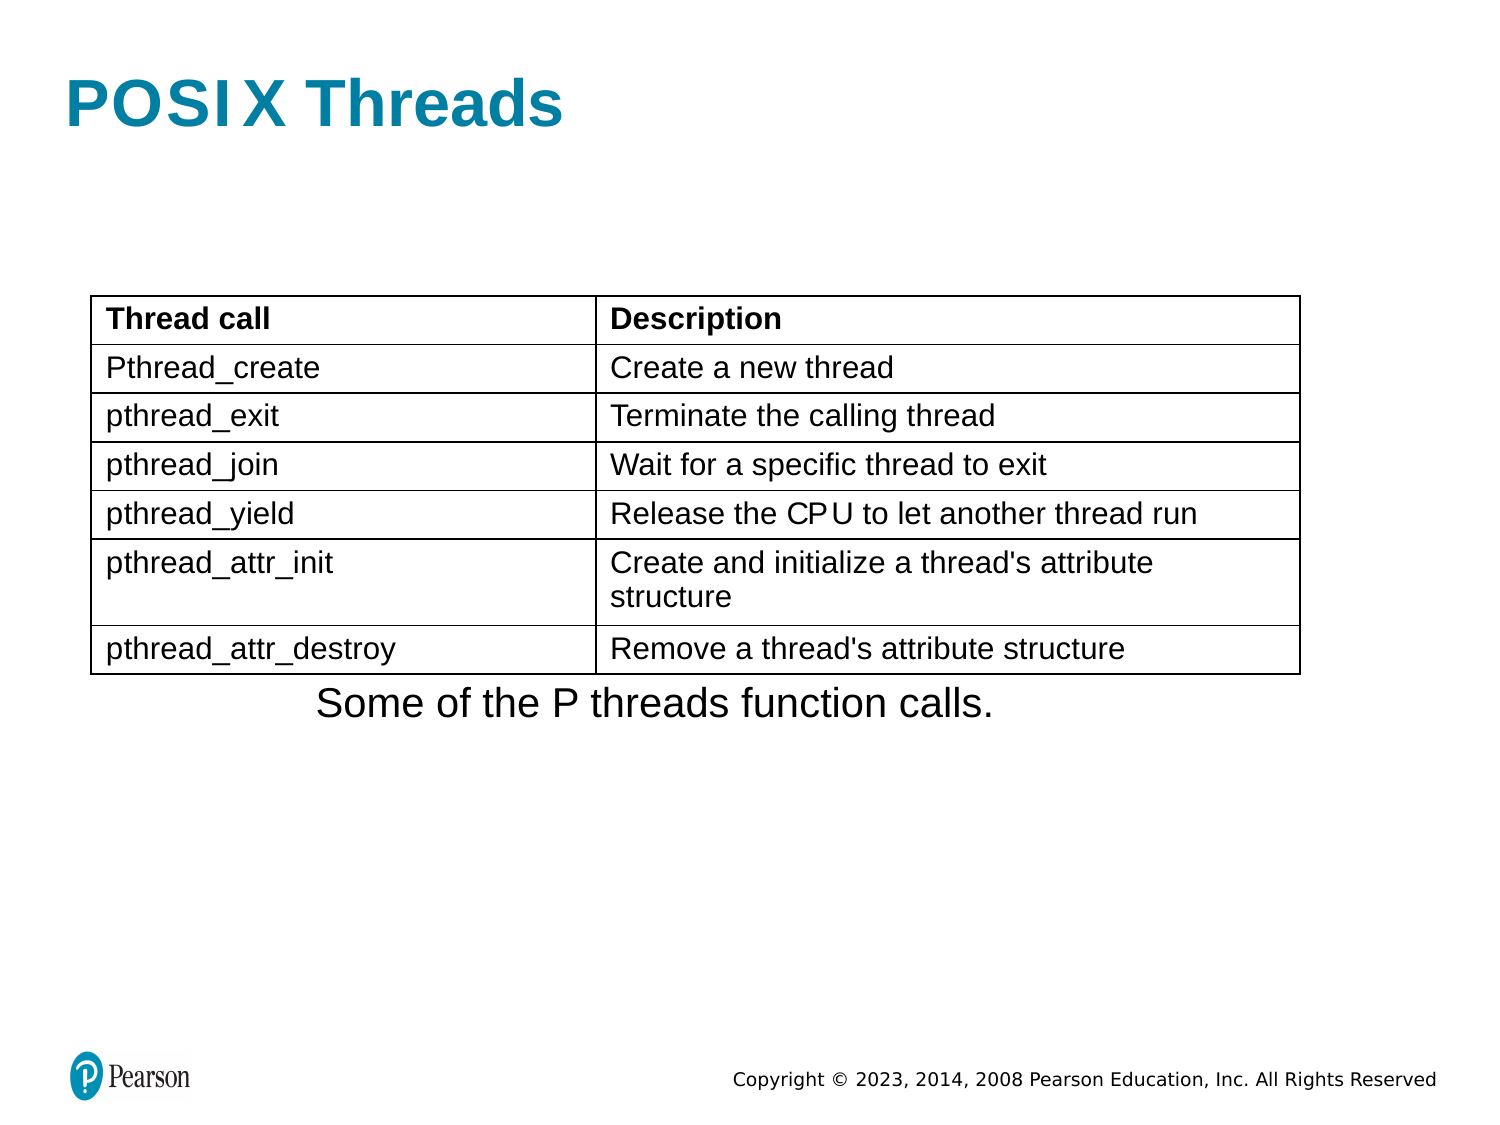

# P O S I X Threads
| Thread call | Description |
| --- | --- |
| P thread\_create | Create a new thread |
| p thread\_exit | Terminate the calling thread |
| p thread\_join | Wait for a specific thread to exit |
| p thread\_yield | Release the C P U to let another thread run |
| p thread\_attr\_init | Create and initialize a thread's attribute structure |
| p thread\_attr\_destroy | Remove a thread's attribute structure |
Some of the P threads function calls.